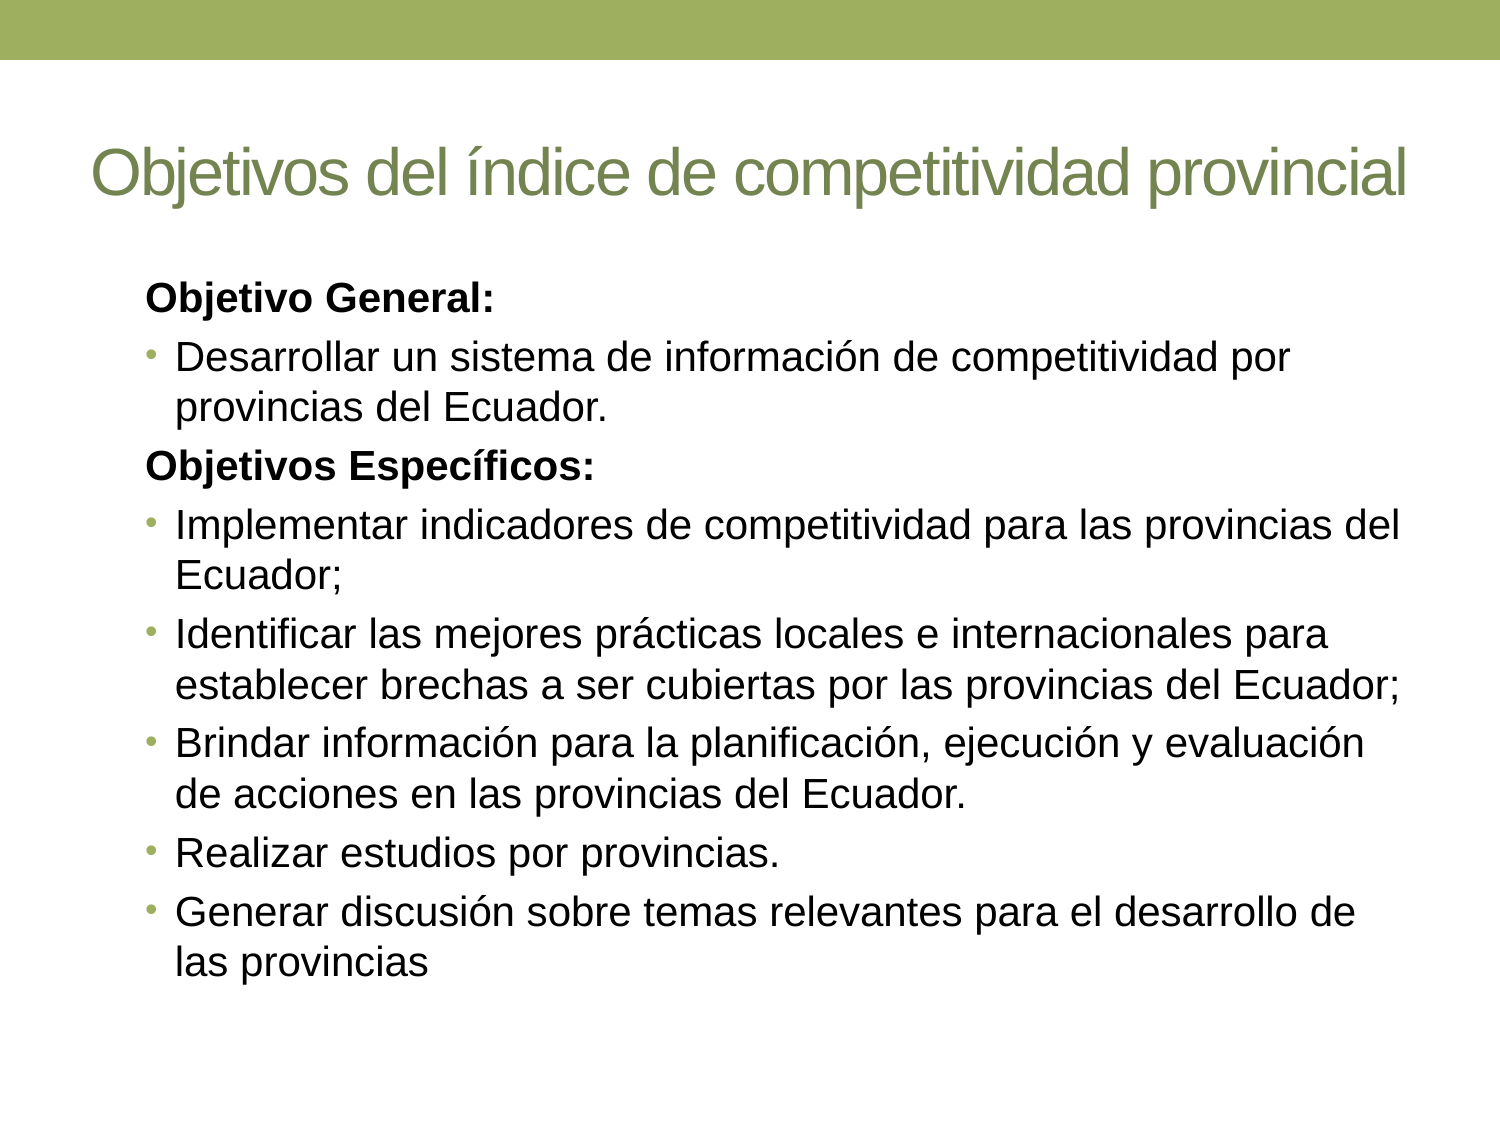

# Objetivos del índice de competitividad provincial
Objetivo General:
Desarrollar un sistema de información de competitividad por provincias del Ecuador.
Objetivos Específicos:
Implementar indicadores de competitividad para las provincias del Ecuador;
Identificar las mejores prácticas locales e internacionales para establecer brechas a ser cubiertas por las provincias del Ecuador;
Brindar información para la planificación, ejecución y evaluación de acciones en las provincias del Ecuador.
Realizar estudios por provincias.
Generar discusión sobre temas relevantes para el desarrollo de las provincias